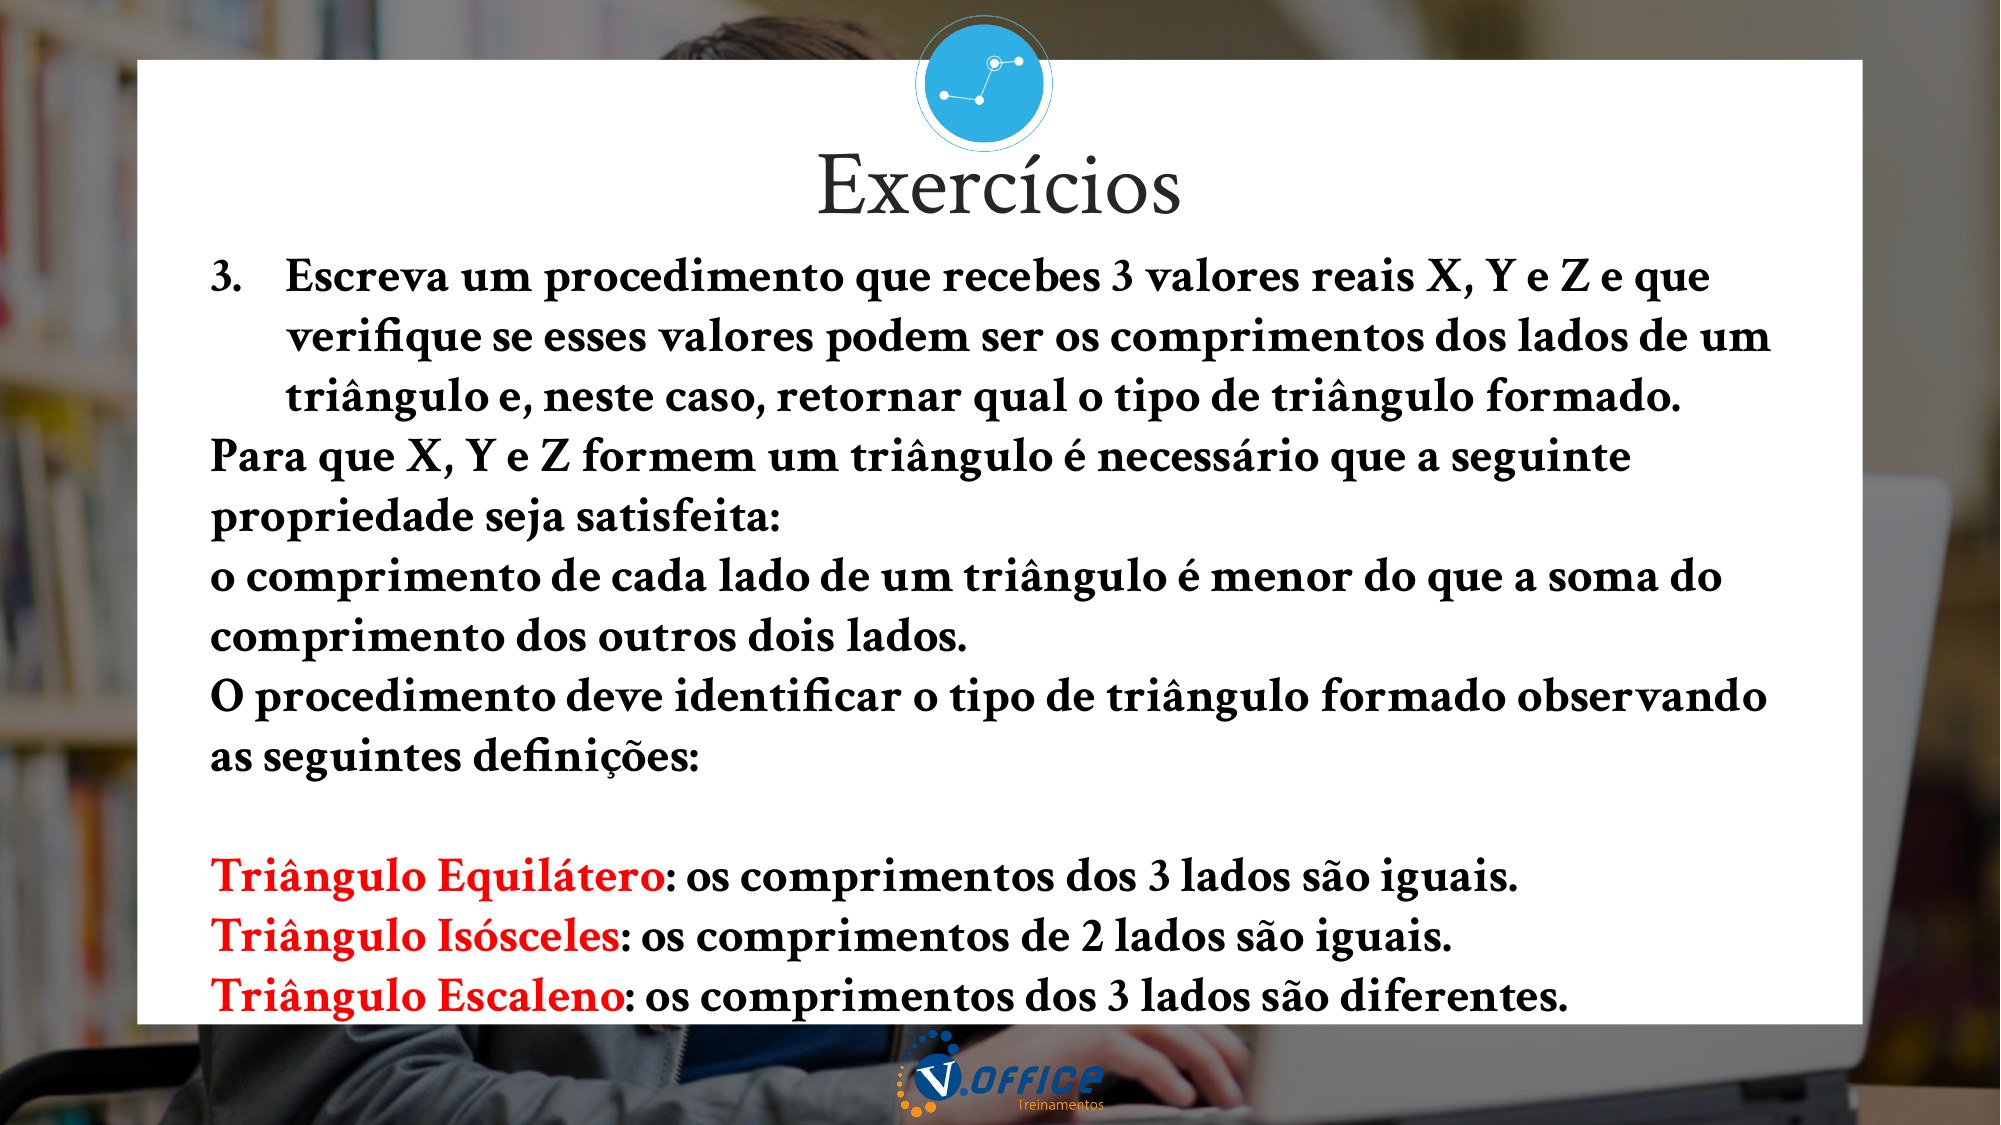

Exercícios
Escreva um procedimento que recebes 3 valores reais X, Y e Z e que verifique se esses valores podem ser os comprimentos dos lados de um triângulo e, neste caso, retornar qual o tipo de triângulo formado.
Para que X, Y e Z formem um triângulo é necessário que a seguinte propriedade seja satisfeita:
o comprimento de cada lado de um triângulo é menor do que a soma do comprimento dos outros dois lados.
O procedimento deve identificar o tipo de triângulo formado observando as seguintes definições:

Triângulo Equilátero: os comprimentos dos 3 lados são iguais.
Triângulo Isósceles: os comprimentos de 2 lados são iguais.
Triângulo Escaleno: os comprimentos dos 3 lados são diferentes.